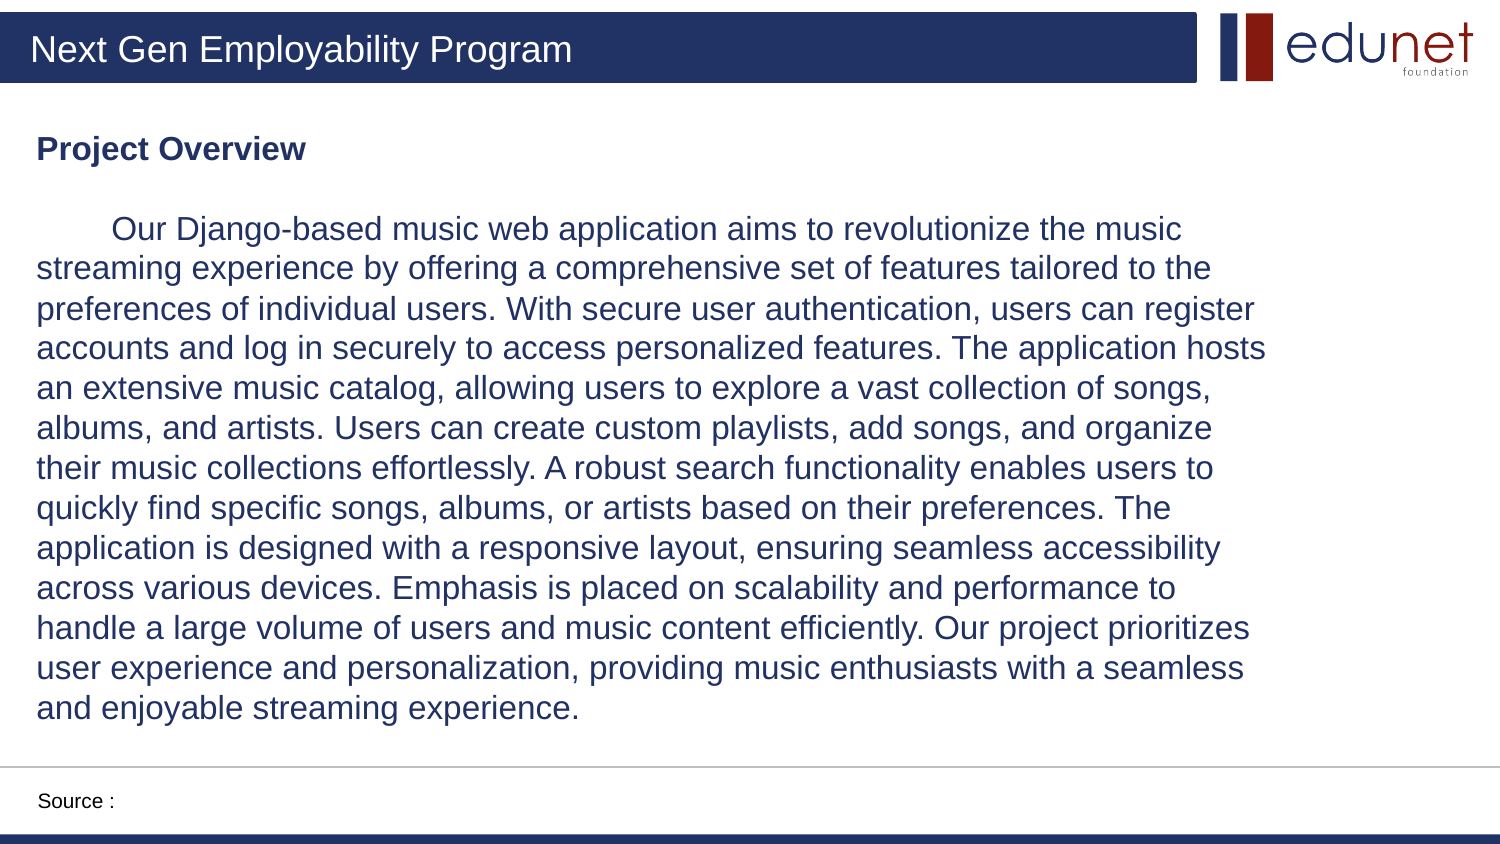

# Project Overview

Our Django-based music web application aims to revolutionize the music streaming experience by offering a comprehensive set of features tailored to the preferences of individual users. With secure user authentication, users can register accounts and log in securely to access personalized features. The application hosts an extensive music catalog, allowing users to explore a vast collection of songs, albums, and artists. Users can create custom playlists, add songs, and organize their music collections effortlessly. A robust search functionality enables users to quickly find specific songs, albums, or artists based on their preferences. The application is designed with a responsive layout, ensuring seamless accessibility across various devices. Emphasis is placed on scalability and performance to handle a large volume of users and music content efficiently. Our project prioritizes user experience and personalization, providing music enthusiasts with a seamless and enjoyable streaming experience.

Source :